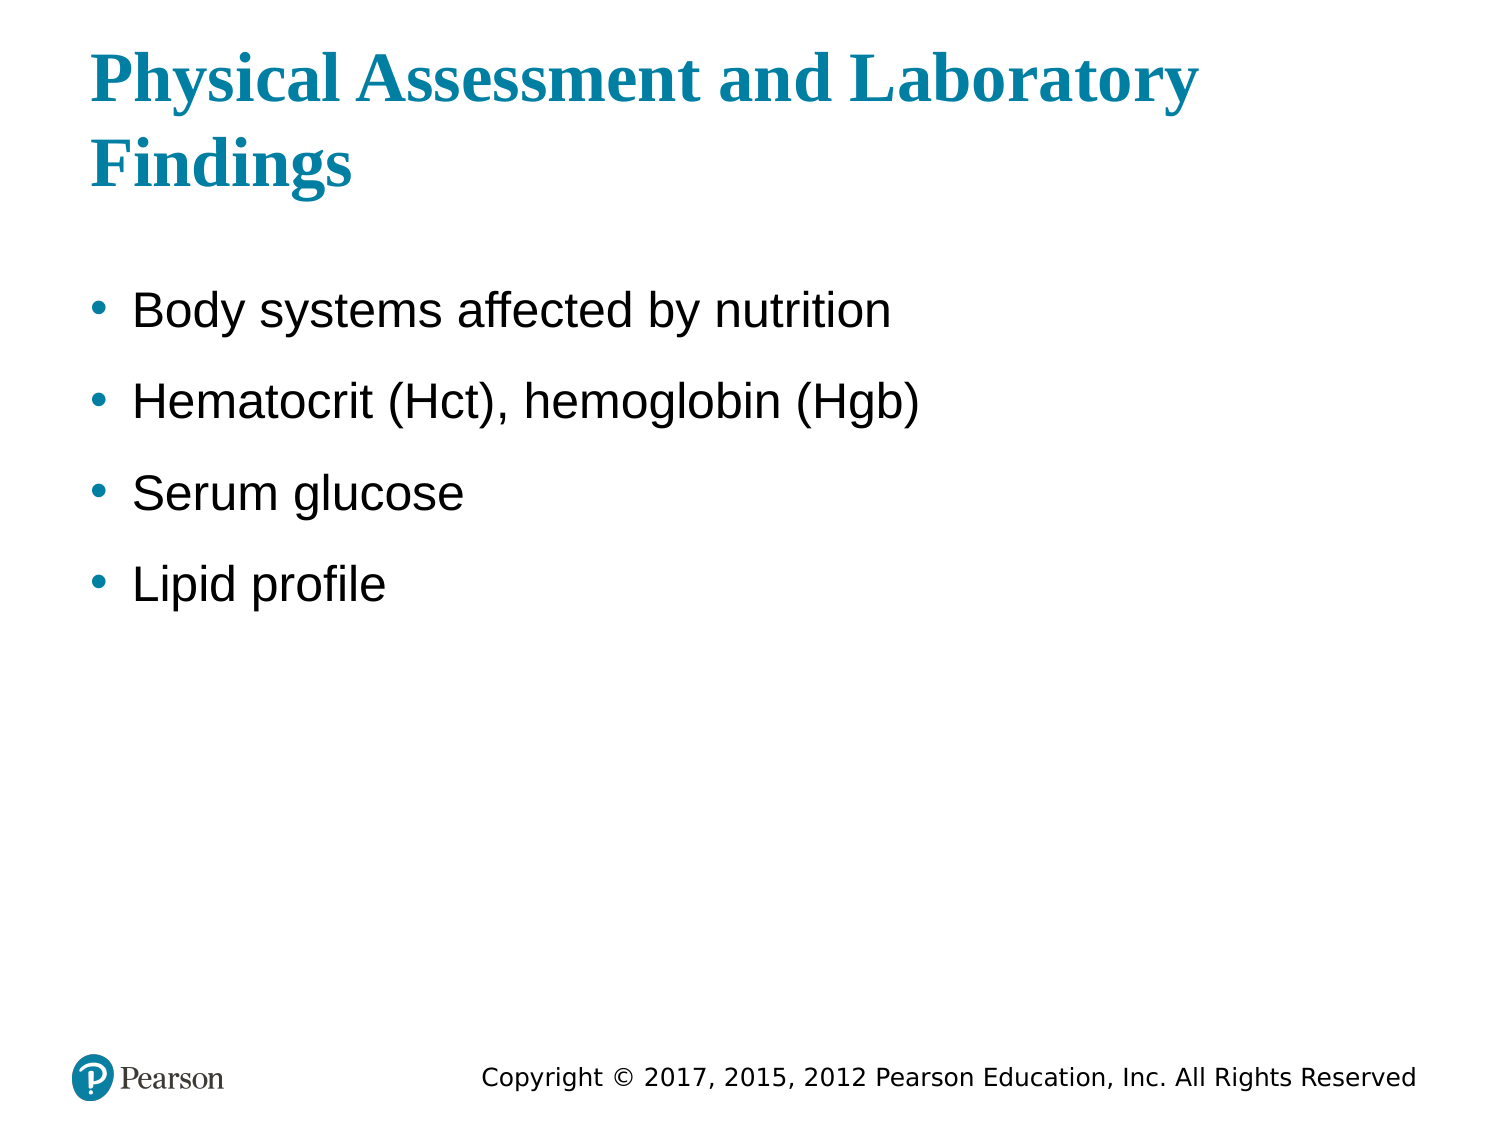

# Physical Assessment and Laboratory Findings
Body systems affected by nutrition
Hematocrit (Hct), hemoglobin (Hgb)
Serum glucose
Lipid profile